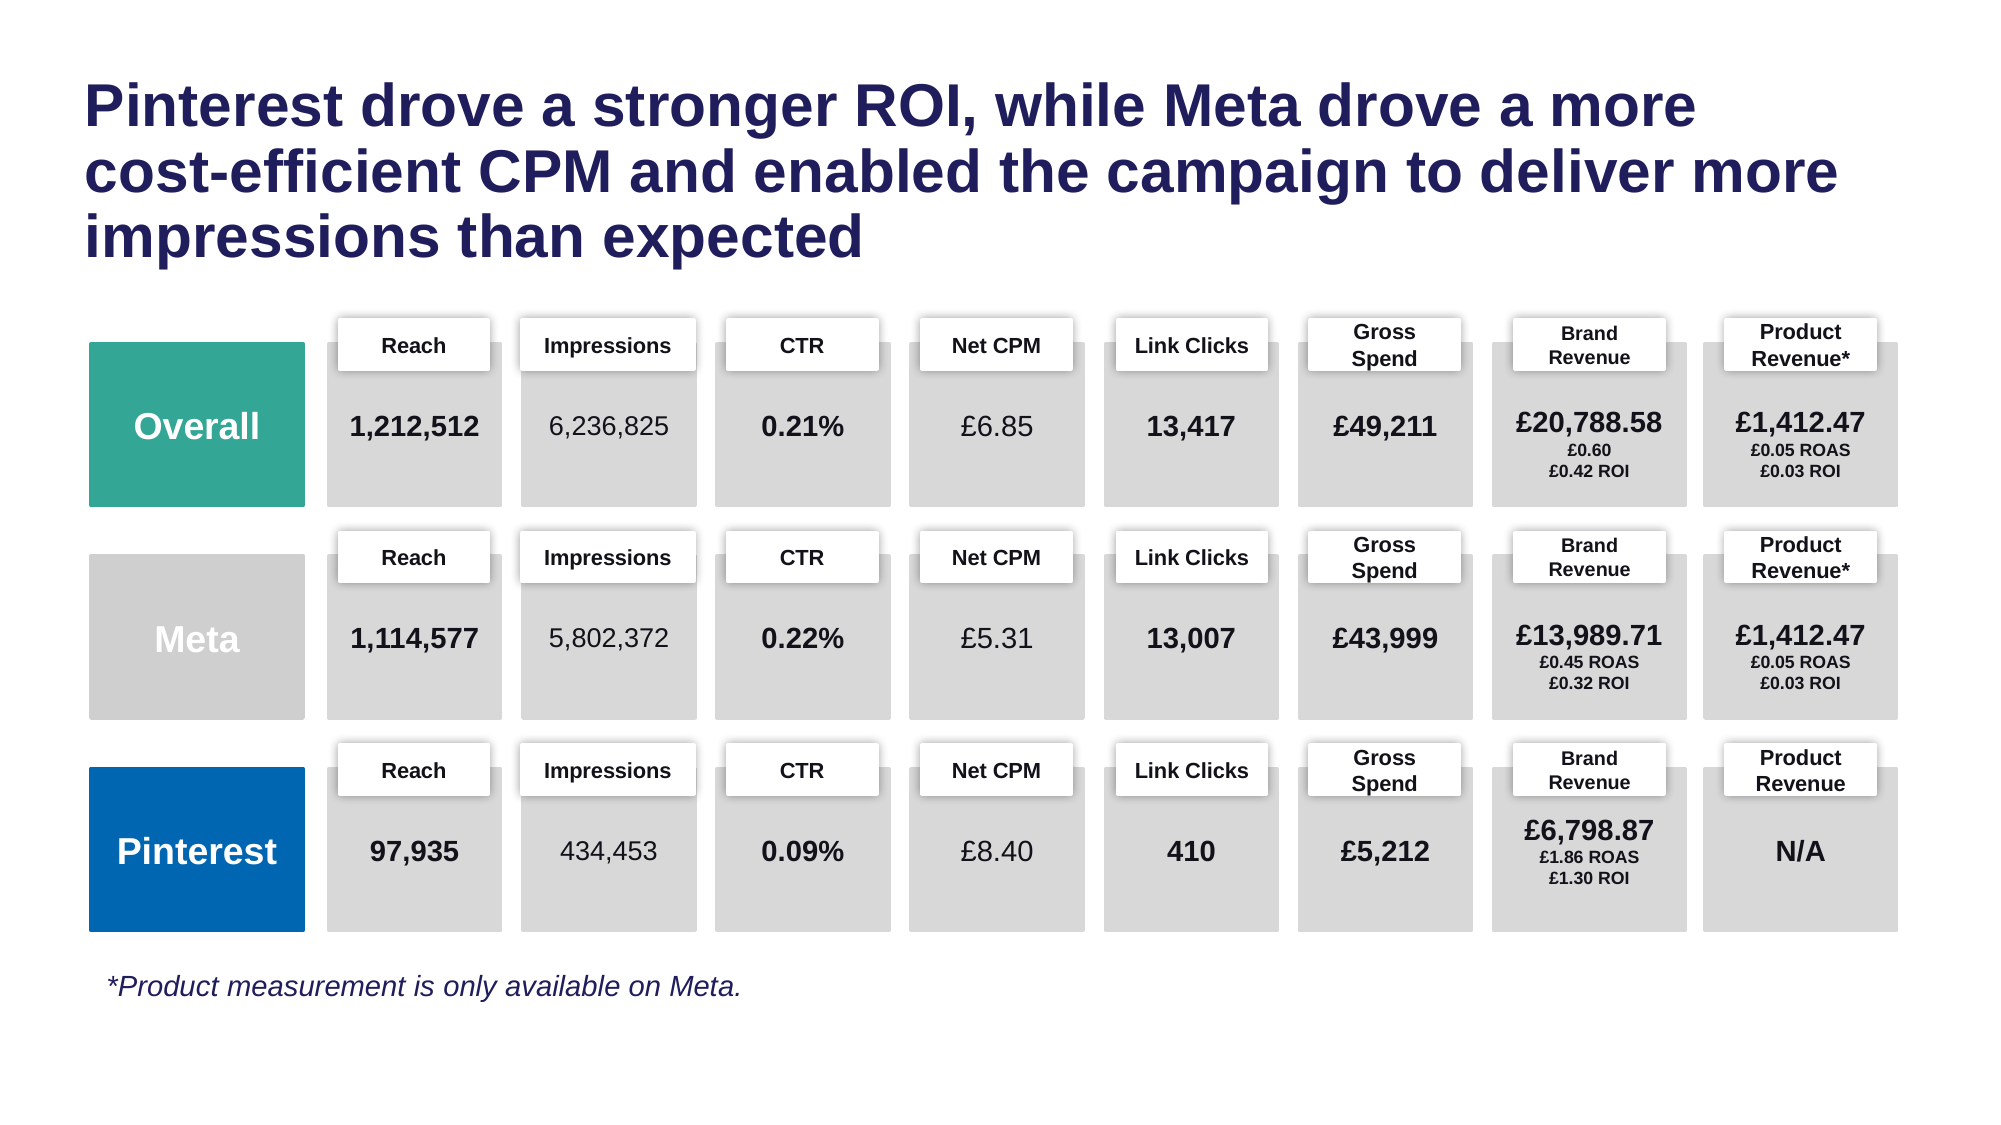

# Pinterest drove a stronger ROI, while Meta drove a more cost-efficient CPM and enabled the campaign to deliver more impressions than expected
11
Reach
Impressions
CTR
Net CPM
Link Clicks
Gross Spend
Brand Revenue
Product Revenue*
Overall
1,212,512
6,236,825
0.21%
£6.85
13,417
£49,211

£20,788.58
£0.60
£0.42 ROI

£1,412.47
£0.05 ROAS
£0.03 ROI
Reach
Impressions
CTR
Net CPM
Link Clicks
Gross Spend
Brand Revenue
Product Revenue*
Meta
1,114,577
5,802,372
0.22%
£5.31
13,007
£43,999

£13,989.71
£0.45 ROAS
£0.32 ROI

£1,412.47
£0.05 ROAS
£0.03 ROI
Reach
Impressions
CTR
Net CPM
Link Clicks
Gross Spend
Brand Revenue
Product Revenue
Pinterest
97,935
434,453
0.09%
£8.40
410
£5,212
£6,798.87
£1.86 ROAS
£1.30 ROI
N/A
*Product measurement is only available on Meta.